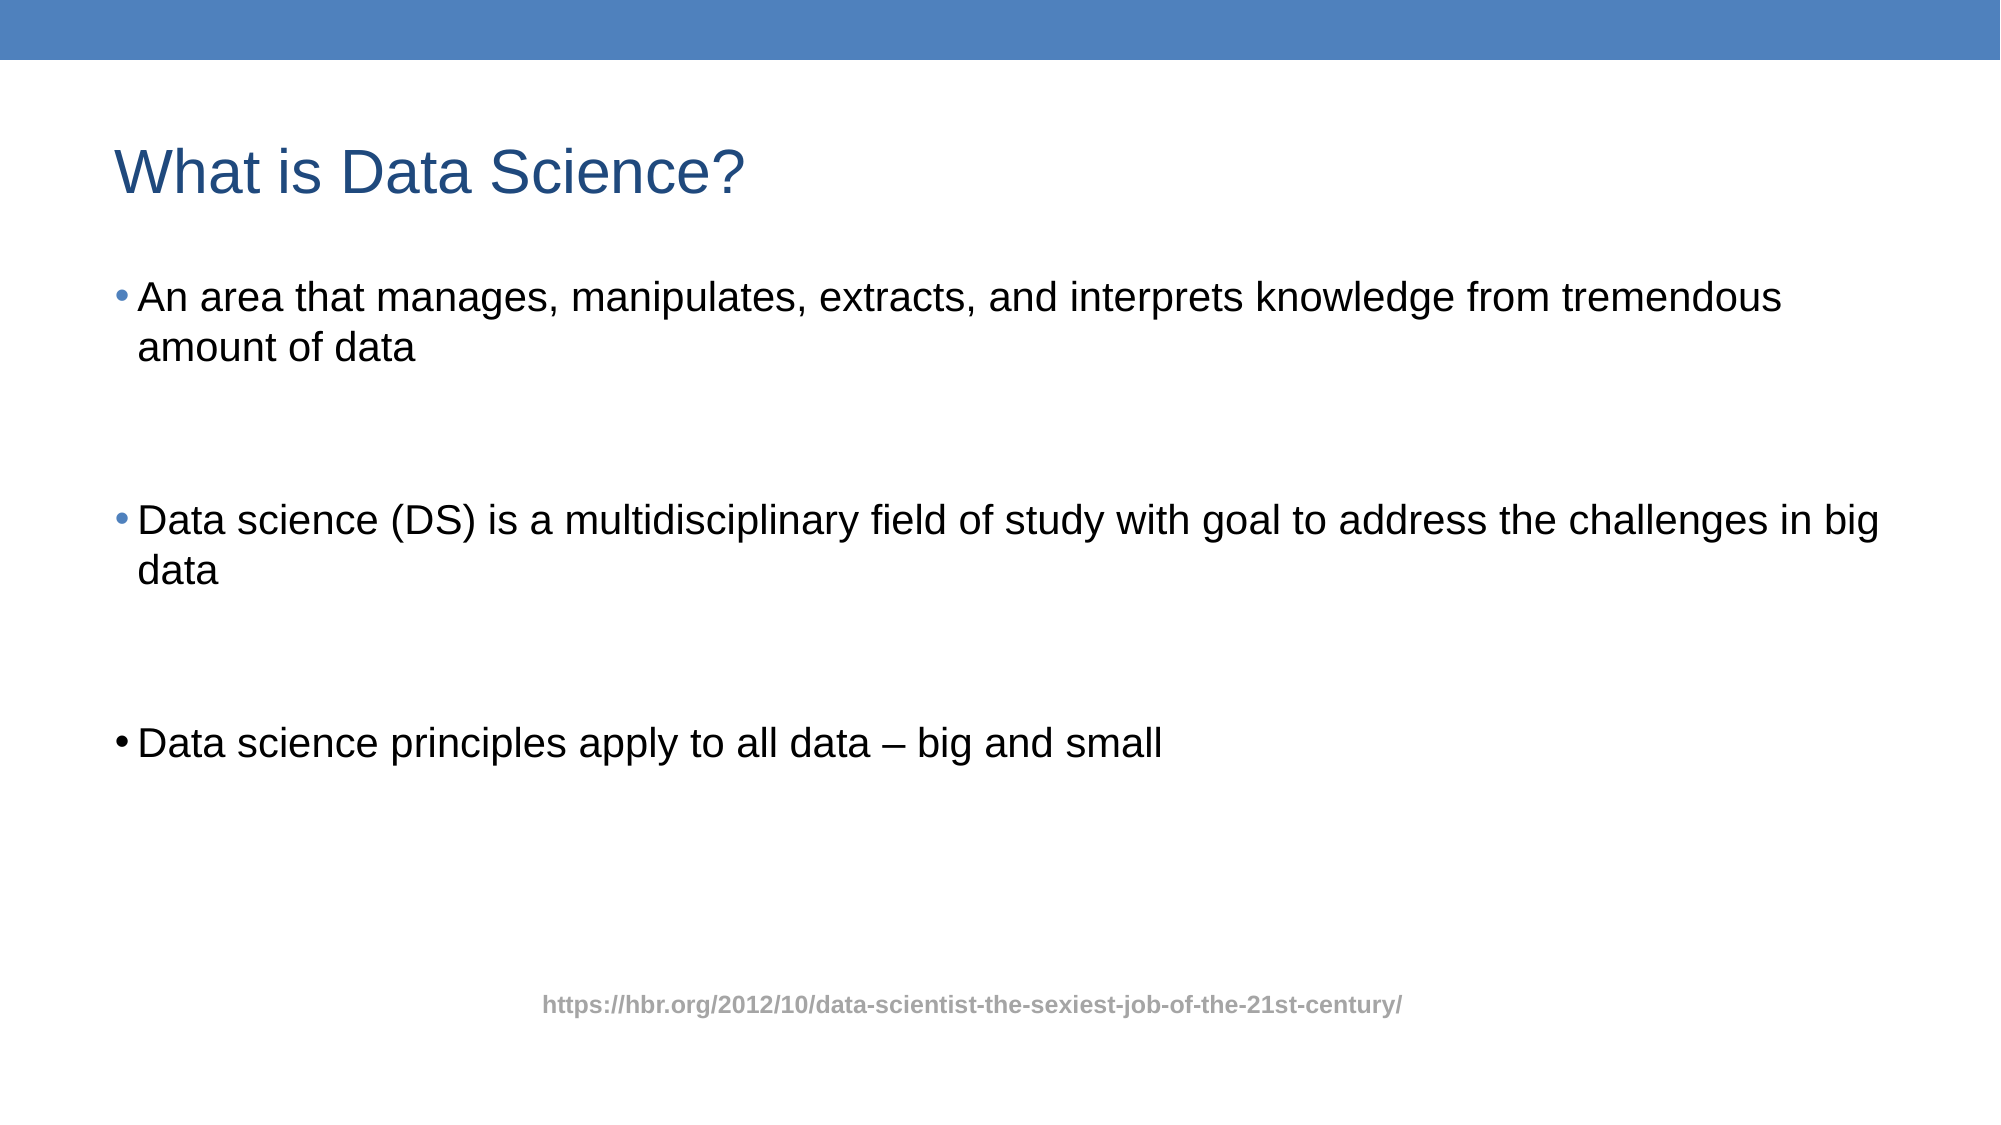

# What is Data Science?
An area that manages, manipulates, extracts, and interprets knowledge from tremendous amount of data

Data science (DS) is a multidisciplinary field of study with goal to address the challenges in big data

Data science principles apply to all data – big and small
https://hbr.org/2012/10/data-scientist-the-sexiest-job-of-the-21st-century/